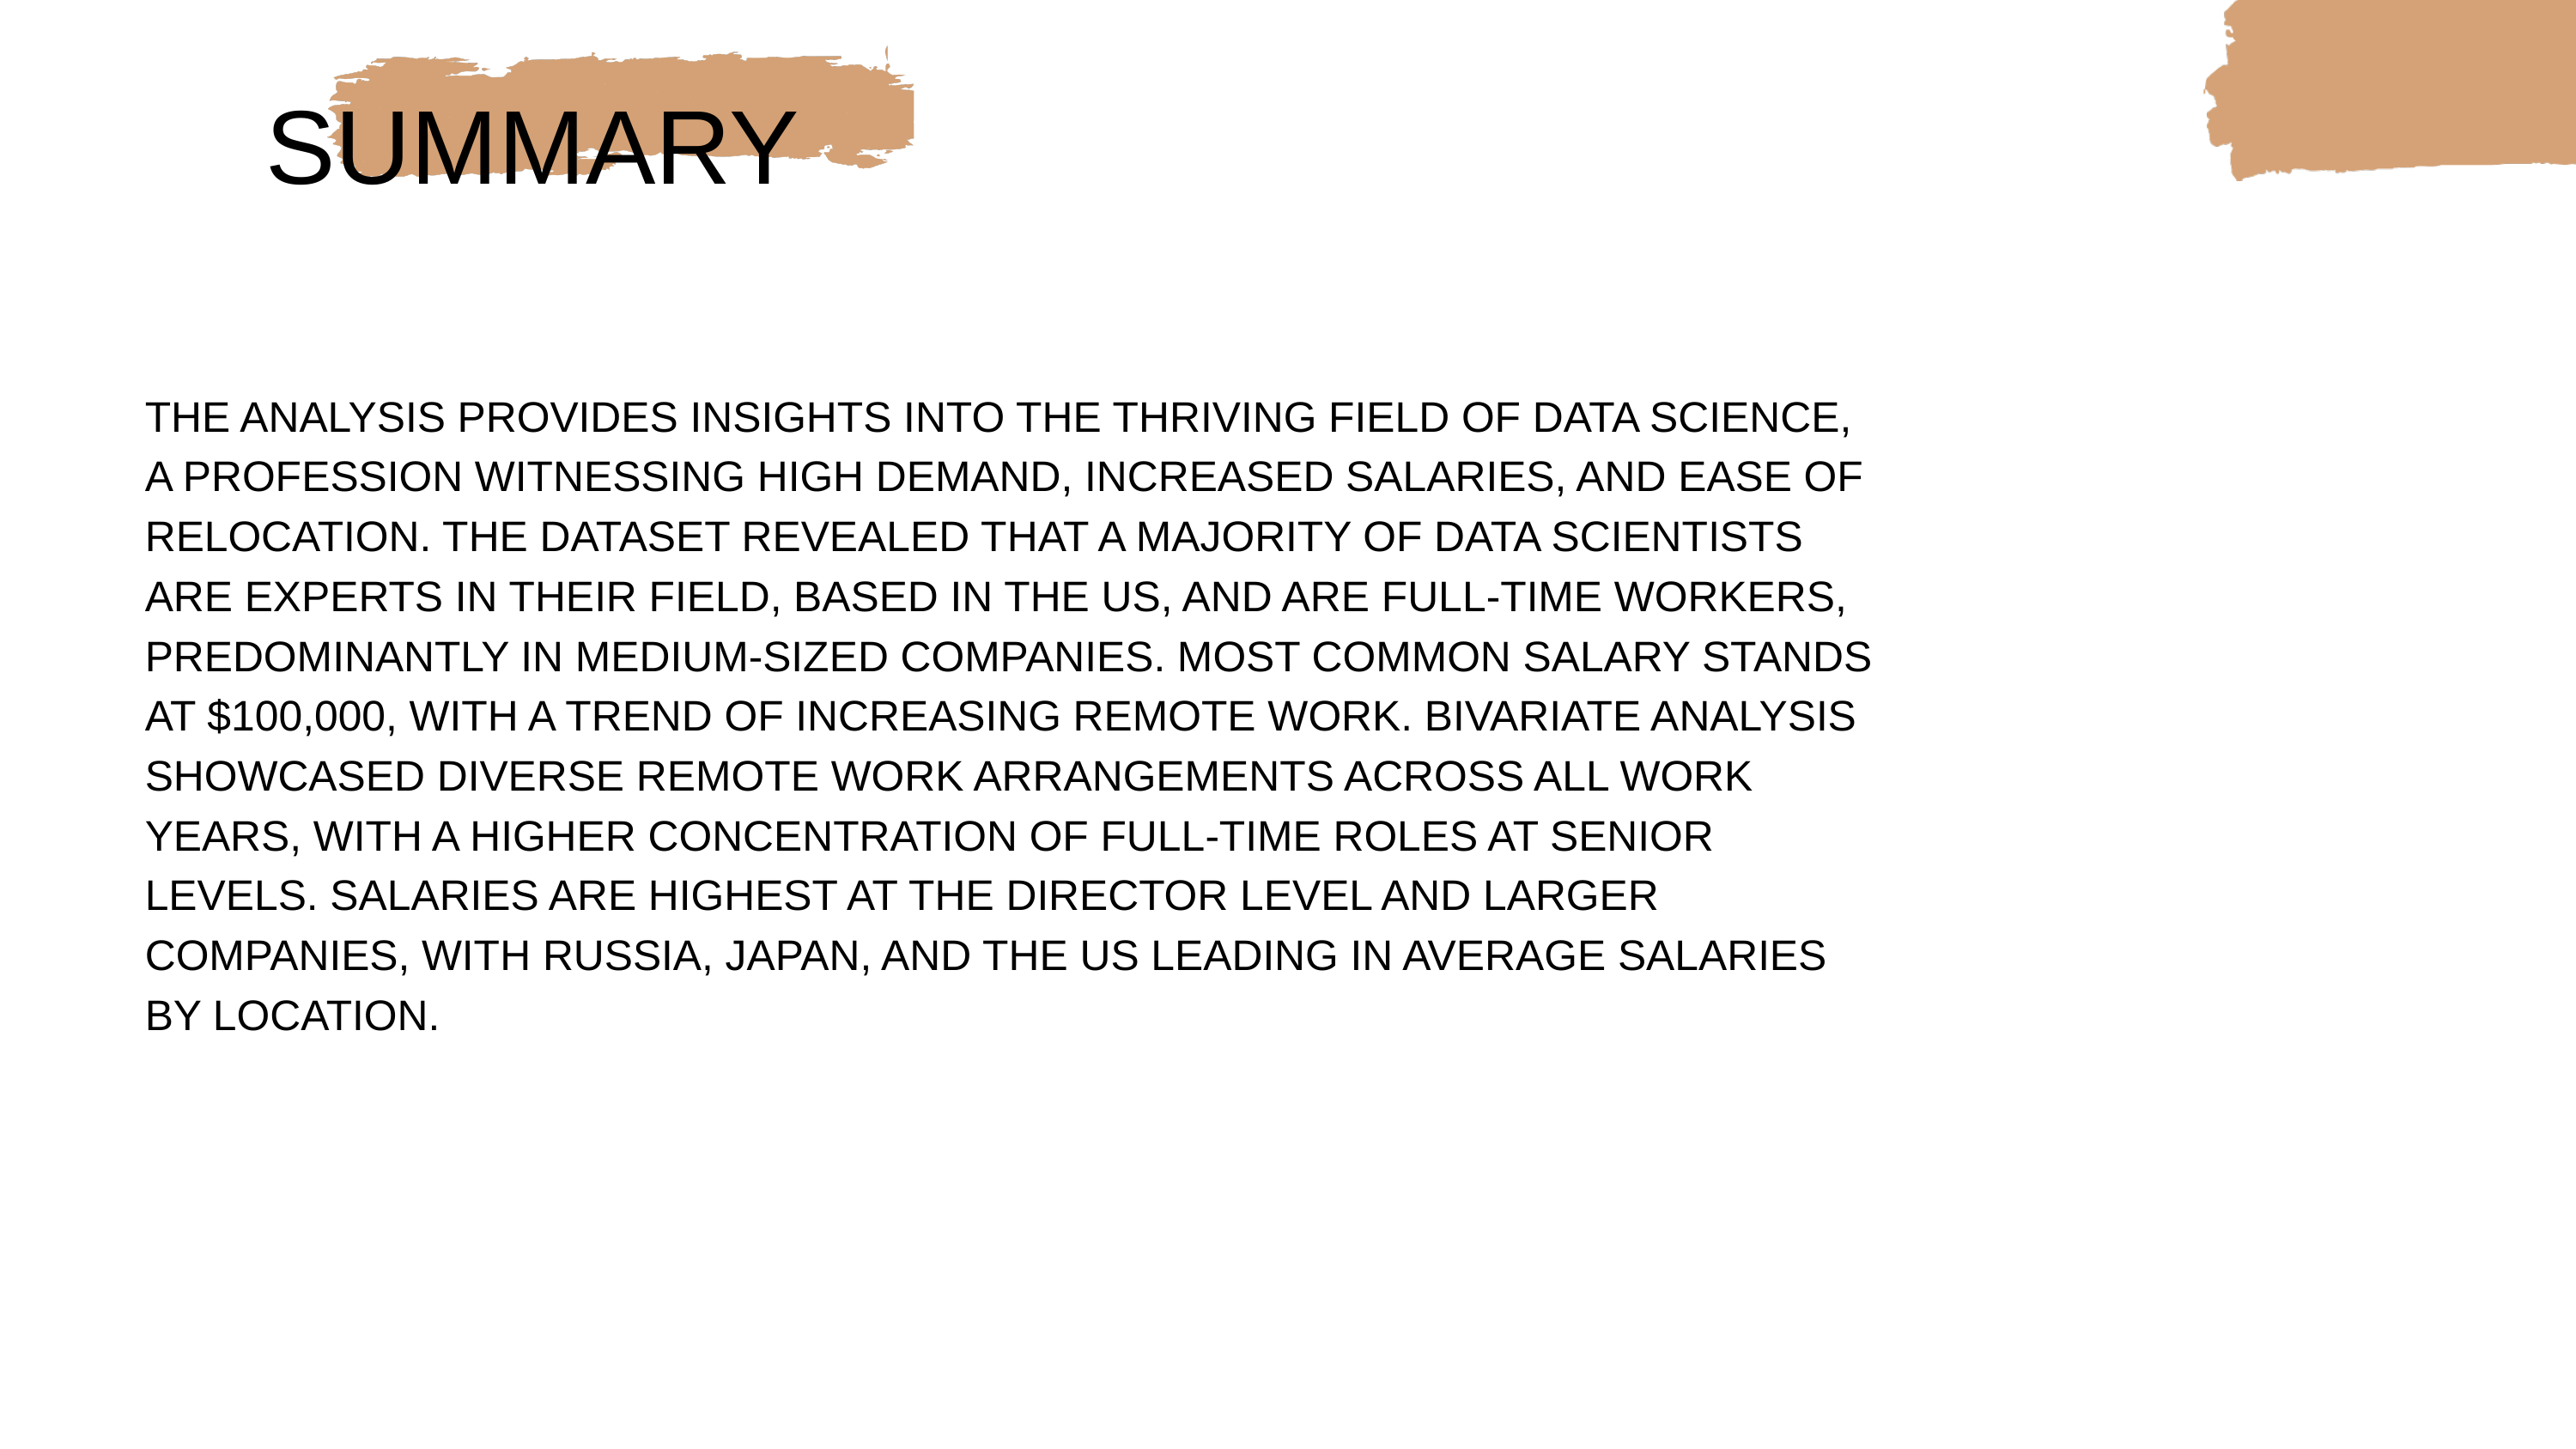

SUMMARY
THE ANALYSIS PROVIDES INSIGHTS INTO THE THRIVING FIELD OF DATA SCIENCE, A PROFESSION WITNESSING HIGH DEMAND, INCREASED SALARIES, AND EASE OF RELOCATION. THE DATASET REVEALED THAT A MAJORITY OF DATA SCIENTISTS ARE EXPERTS IN THEIR FIELD, BASED IN THE US, AND ARE FULL-TIME WORKERS, PREDOMINANTLY IN MEDIUM-SIZED COMPANIES. MOST COMMON SALARY STANDS AT $100,000, WITH A TREND OF INCREASING REMOTE WORK. BIVARIATE ANALYSIS SHOWCASED DIVERSE REMOTE WORK ARRANGEMENTS ACROSS ALL WORK YEARS, WITH A HIGHER CONCENTRATION OF FULL-TIME ROLES AT SENIOR LEVELS. SALARIES ARE HIGHEST AT THE DIRECTOR LEVEL AND LARGER COMPANIES, WITH RUSSIA, JAPAN, AND THE US LEADING IN AVERAGE SALARIES BY LOCATION.